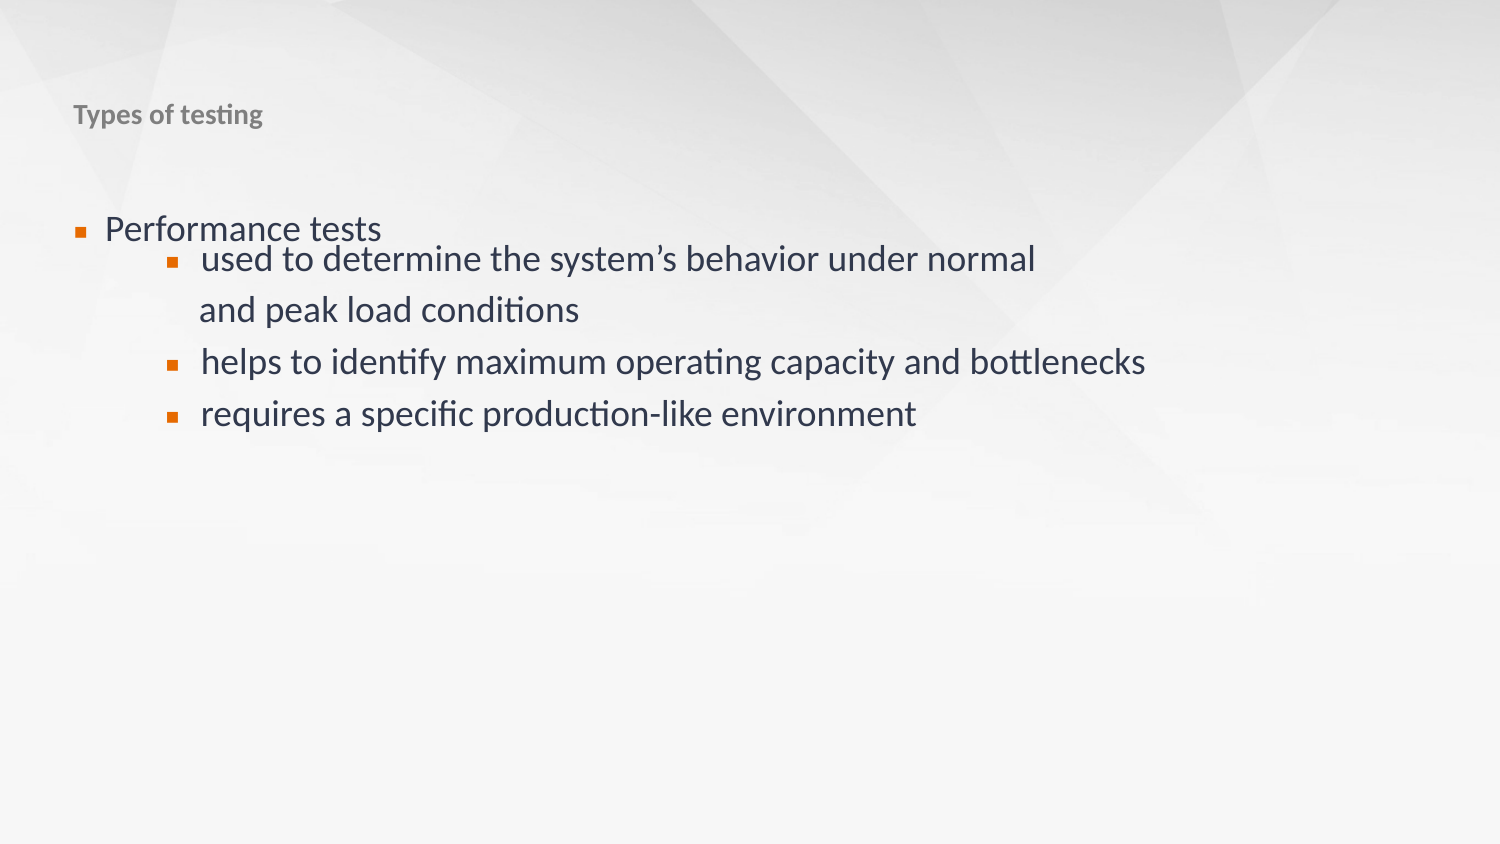

Types of testing
  Performance tests
  used to determine the system’s behavior under normal
    and peak load conditions
  helps to identify maximum operating capacity and bottlenecks
  requires a specific production-like environment